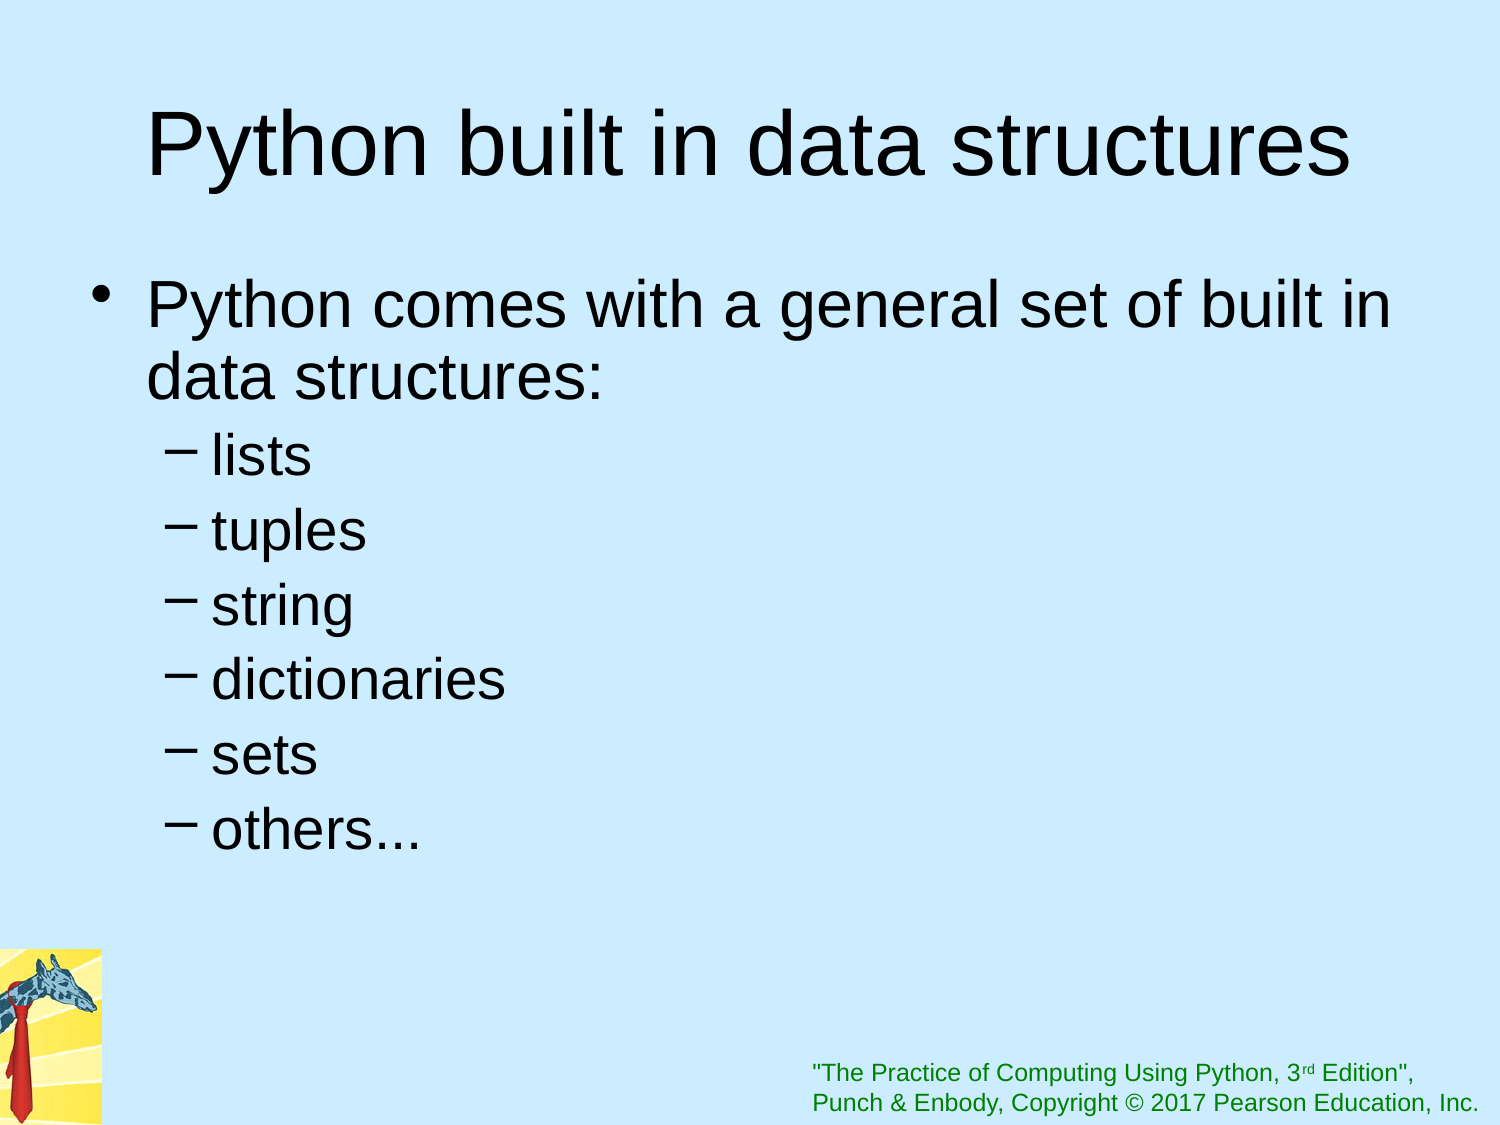

# Python built in data structures
Python comes with a general set of built in data structures:
lists
tuples
string
dictionaries
sets
others...